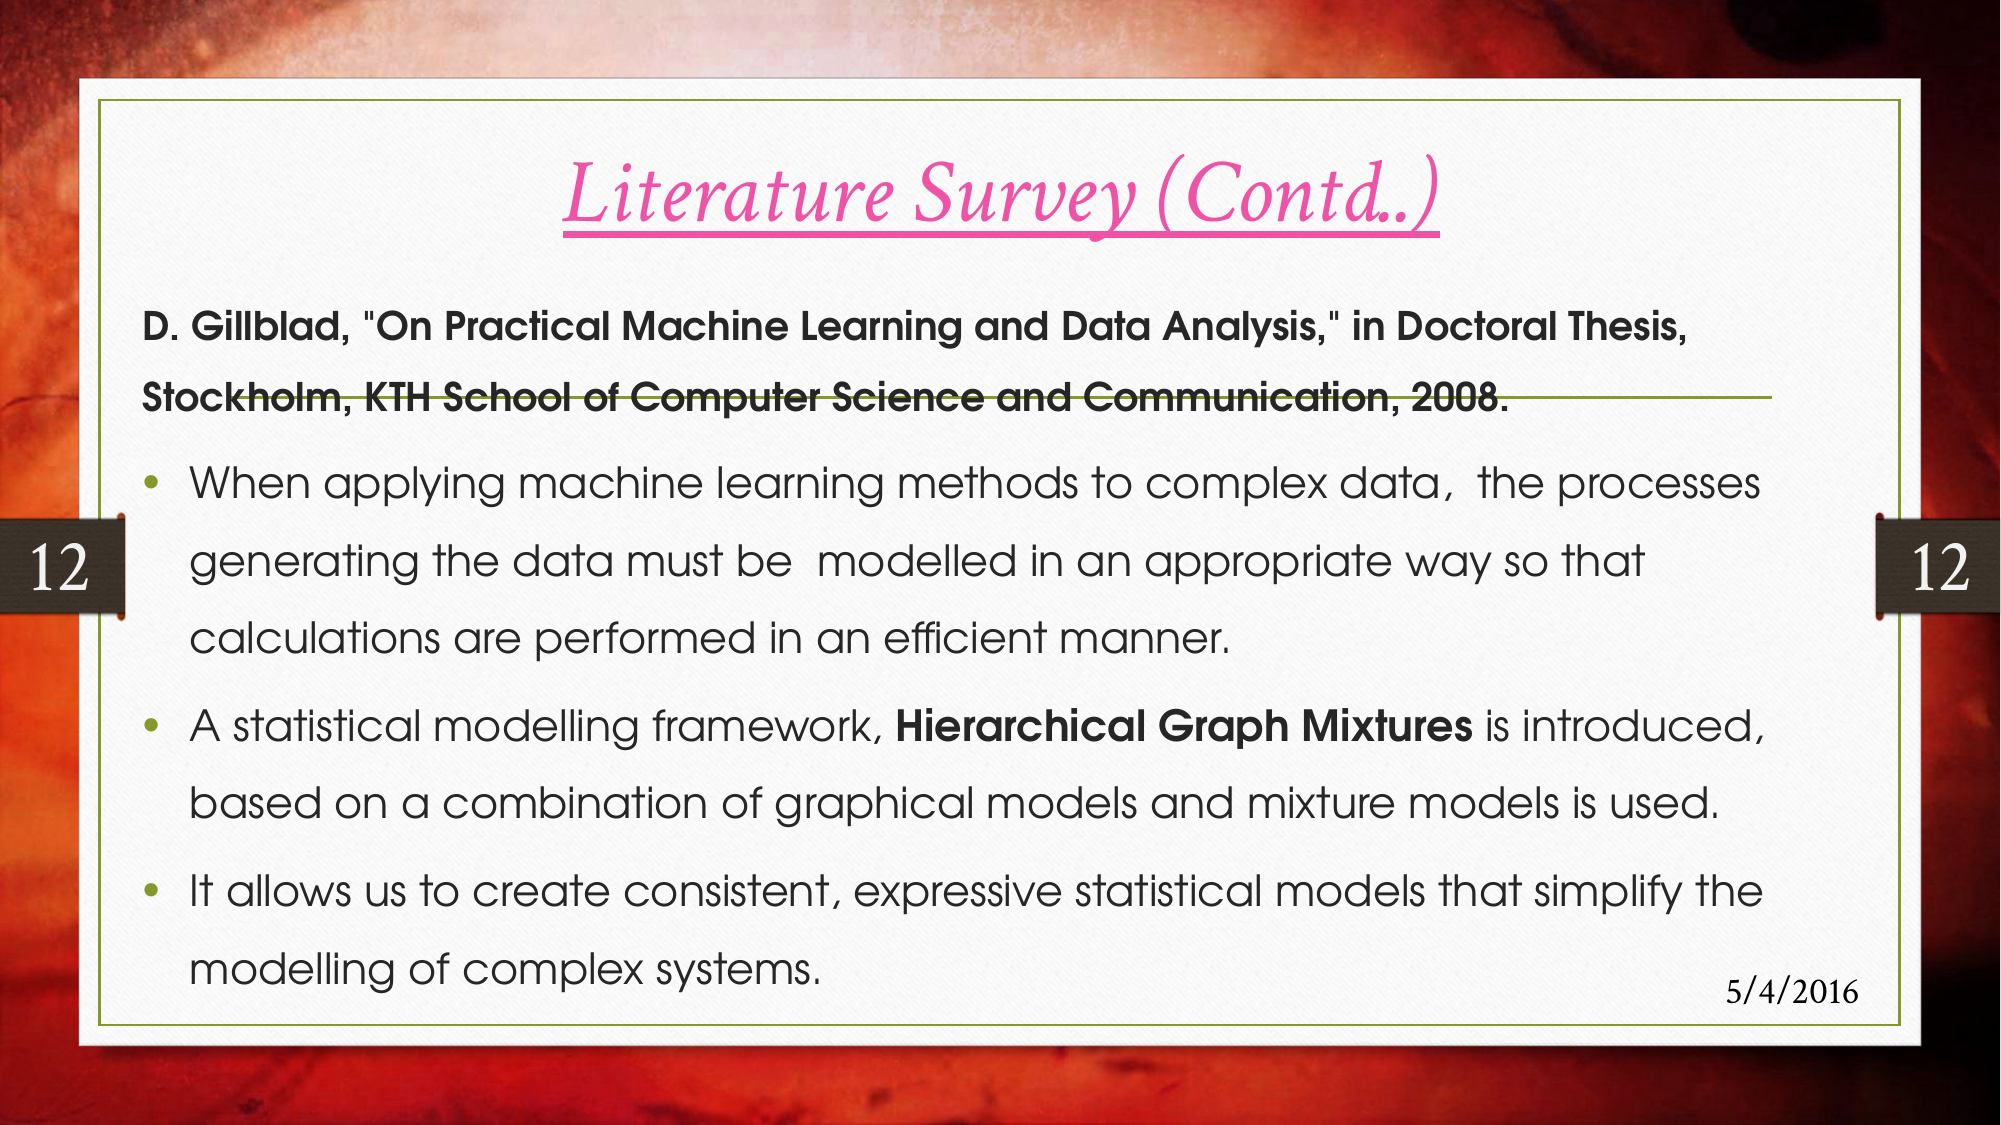

Literature Survey (Contd..)
D. Gillblad, "On Practical Machine Learning and Data Analysis," in Doctoral Thesis, Stockholm, KTH School of Computer Science and Communication, 2008.
When applying machine learning methods to complex data,  the processes generating the data must be  modelled in an appropriate way so that calculations are performed in an efficient manner.
A statistical modelling framework, Hierarchical Graph Mixtures is introduced, based on a combination of graphical models and mixture models is used.
It allows us to create consistent, expressive statistical models that simplify the modelling of complex systems.
12
12
5/4/2016